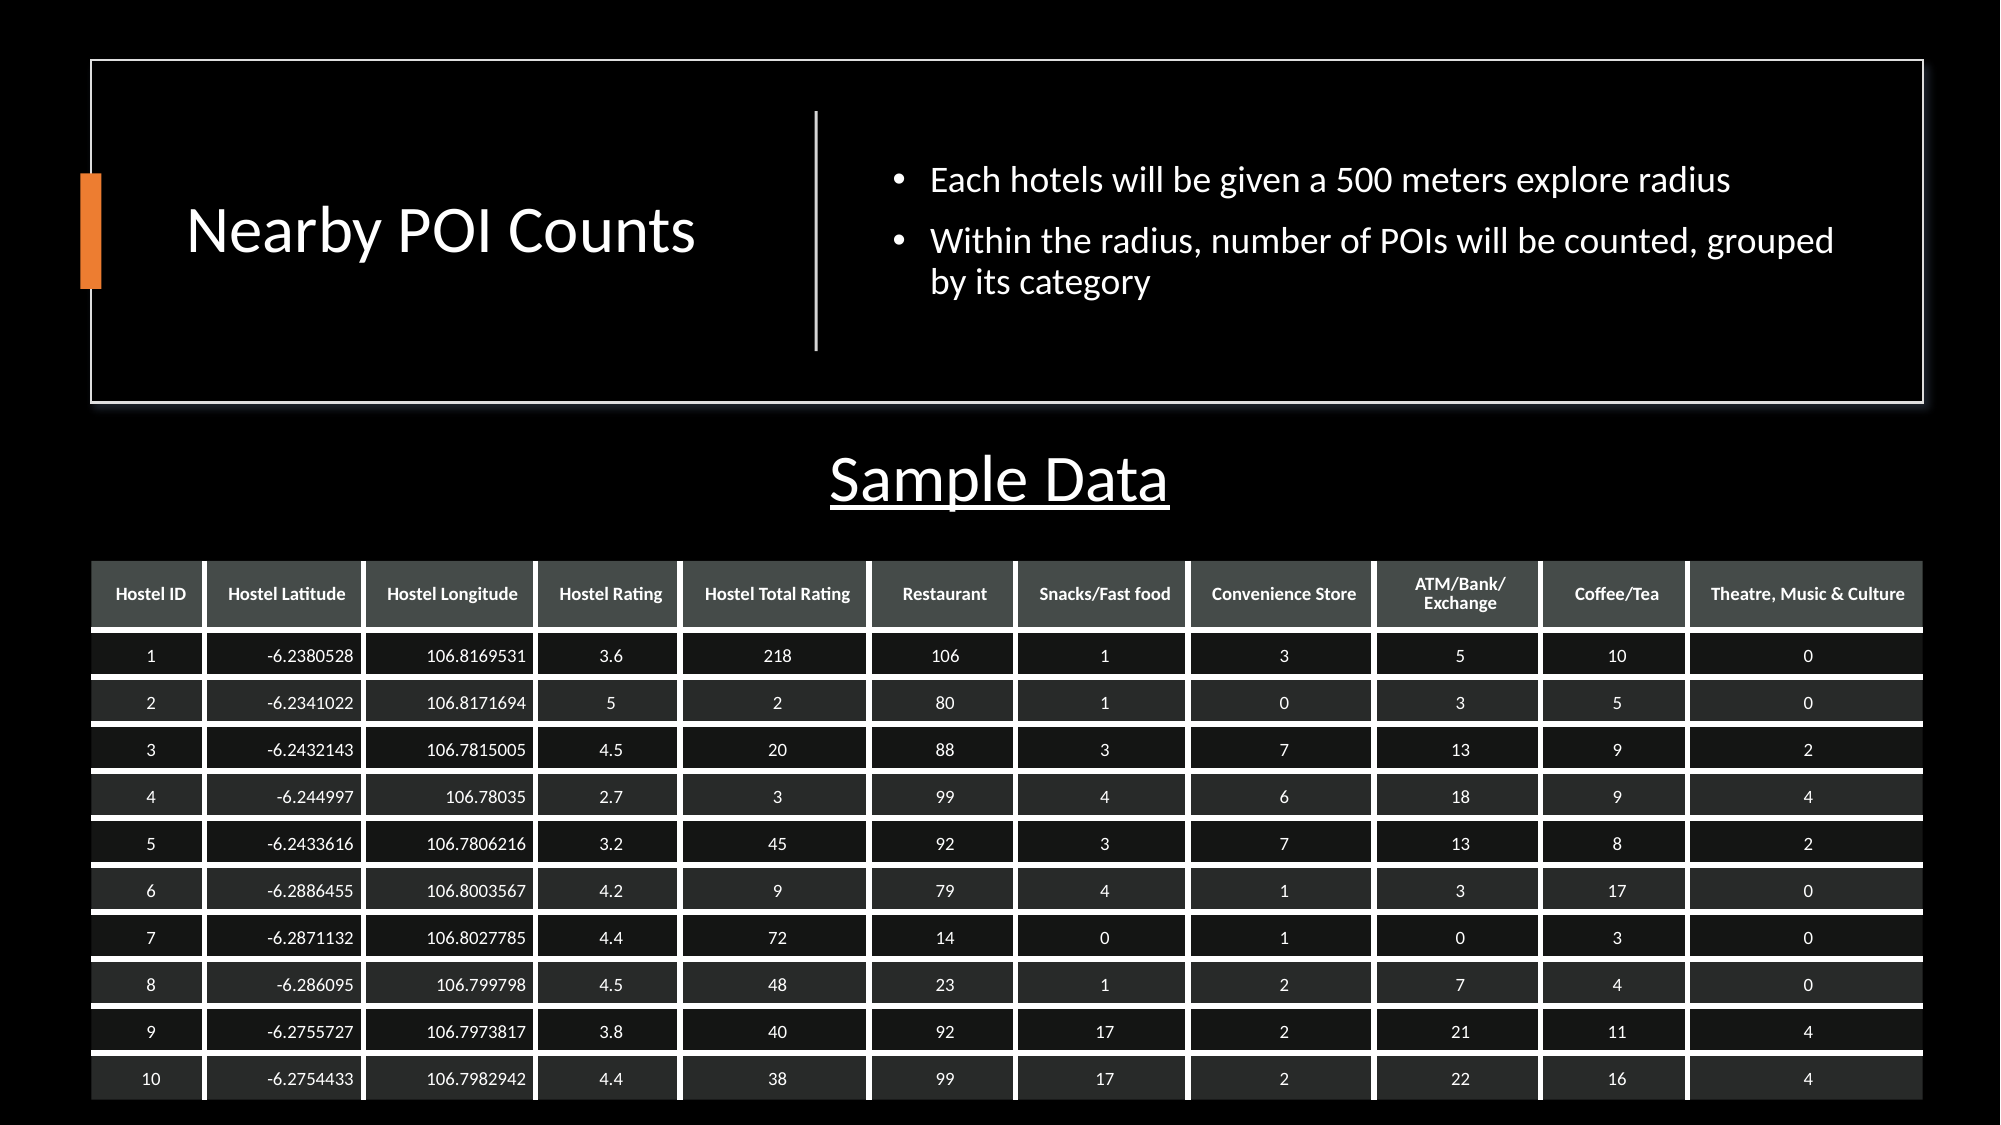

# Nearby POI Counts
Each hotels will be given a 500 meters explore radius
Within the radius, number of POIs will be counted, grouped by its category

Sample Data
| Hostel ID | Hostel Latitude | Hostel Longitude | Hostel Rating | Hostel Total Rating | Restaurant | Snacks/Fast food | Convenience Store | ATM/Bank/ Exchange | Coffee/Tea | Theatre, Music & Culture |
| --- | --- | --- | --- | --- | --- | --- | --- | --- | --- | --- |
| 1 | -6.2380528 | 106.8169531 | 3.6 | 218 | 106 | 1 | 3 | 5 | 10 | 0 |
| 2 | -6.2341022 | 106.8171694 | 5 | 2 | 80 | 1 | 0 | 3 | 5 | 0 |
| 3 | -6.2432143 | 106.7815005 | 4.5 | 20 | 88 | 3 | 7 | 13 | 9 | 2 |
| 4 | -6.244997 | 106.78035 | 2.7 | 3 | 99 | 4 | 6 | 18 | 9 | 4 |
| 5 | -6.2433616 | 106.7806216 | 3.2 | 45 | 92 | 3 | 7 | 13 | 8 | 2 |
| 6 | -6.2886455 | 106.8003567 | 4.2 | 9 | 79 | 4 | 1 | 3 | 17 | 0 |
| 7 | -6.2871132 | 106.8027785 | 4.4 | 72 | 14 | 0 | 1 | 0 | 3 | 0 |
| 8 | -6.286095 | 106.799798 | 4.5 | 48 | 23 | 1 | 2 | 7 | 4 | 0 |
| 9 | -6.2755727 | 106.7973817 | 3.8 | 40 | 92 | 17 | 2 | 21 | 11 | 4 |
| 10 | -6.2754433 | 106.7982942 | 4.4 | 38 | 99 | 17 | 2 | 22 | 16 | 4 |